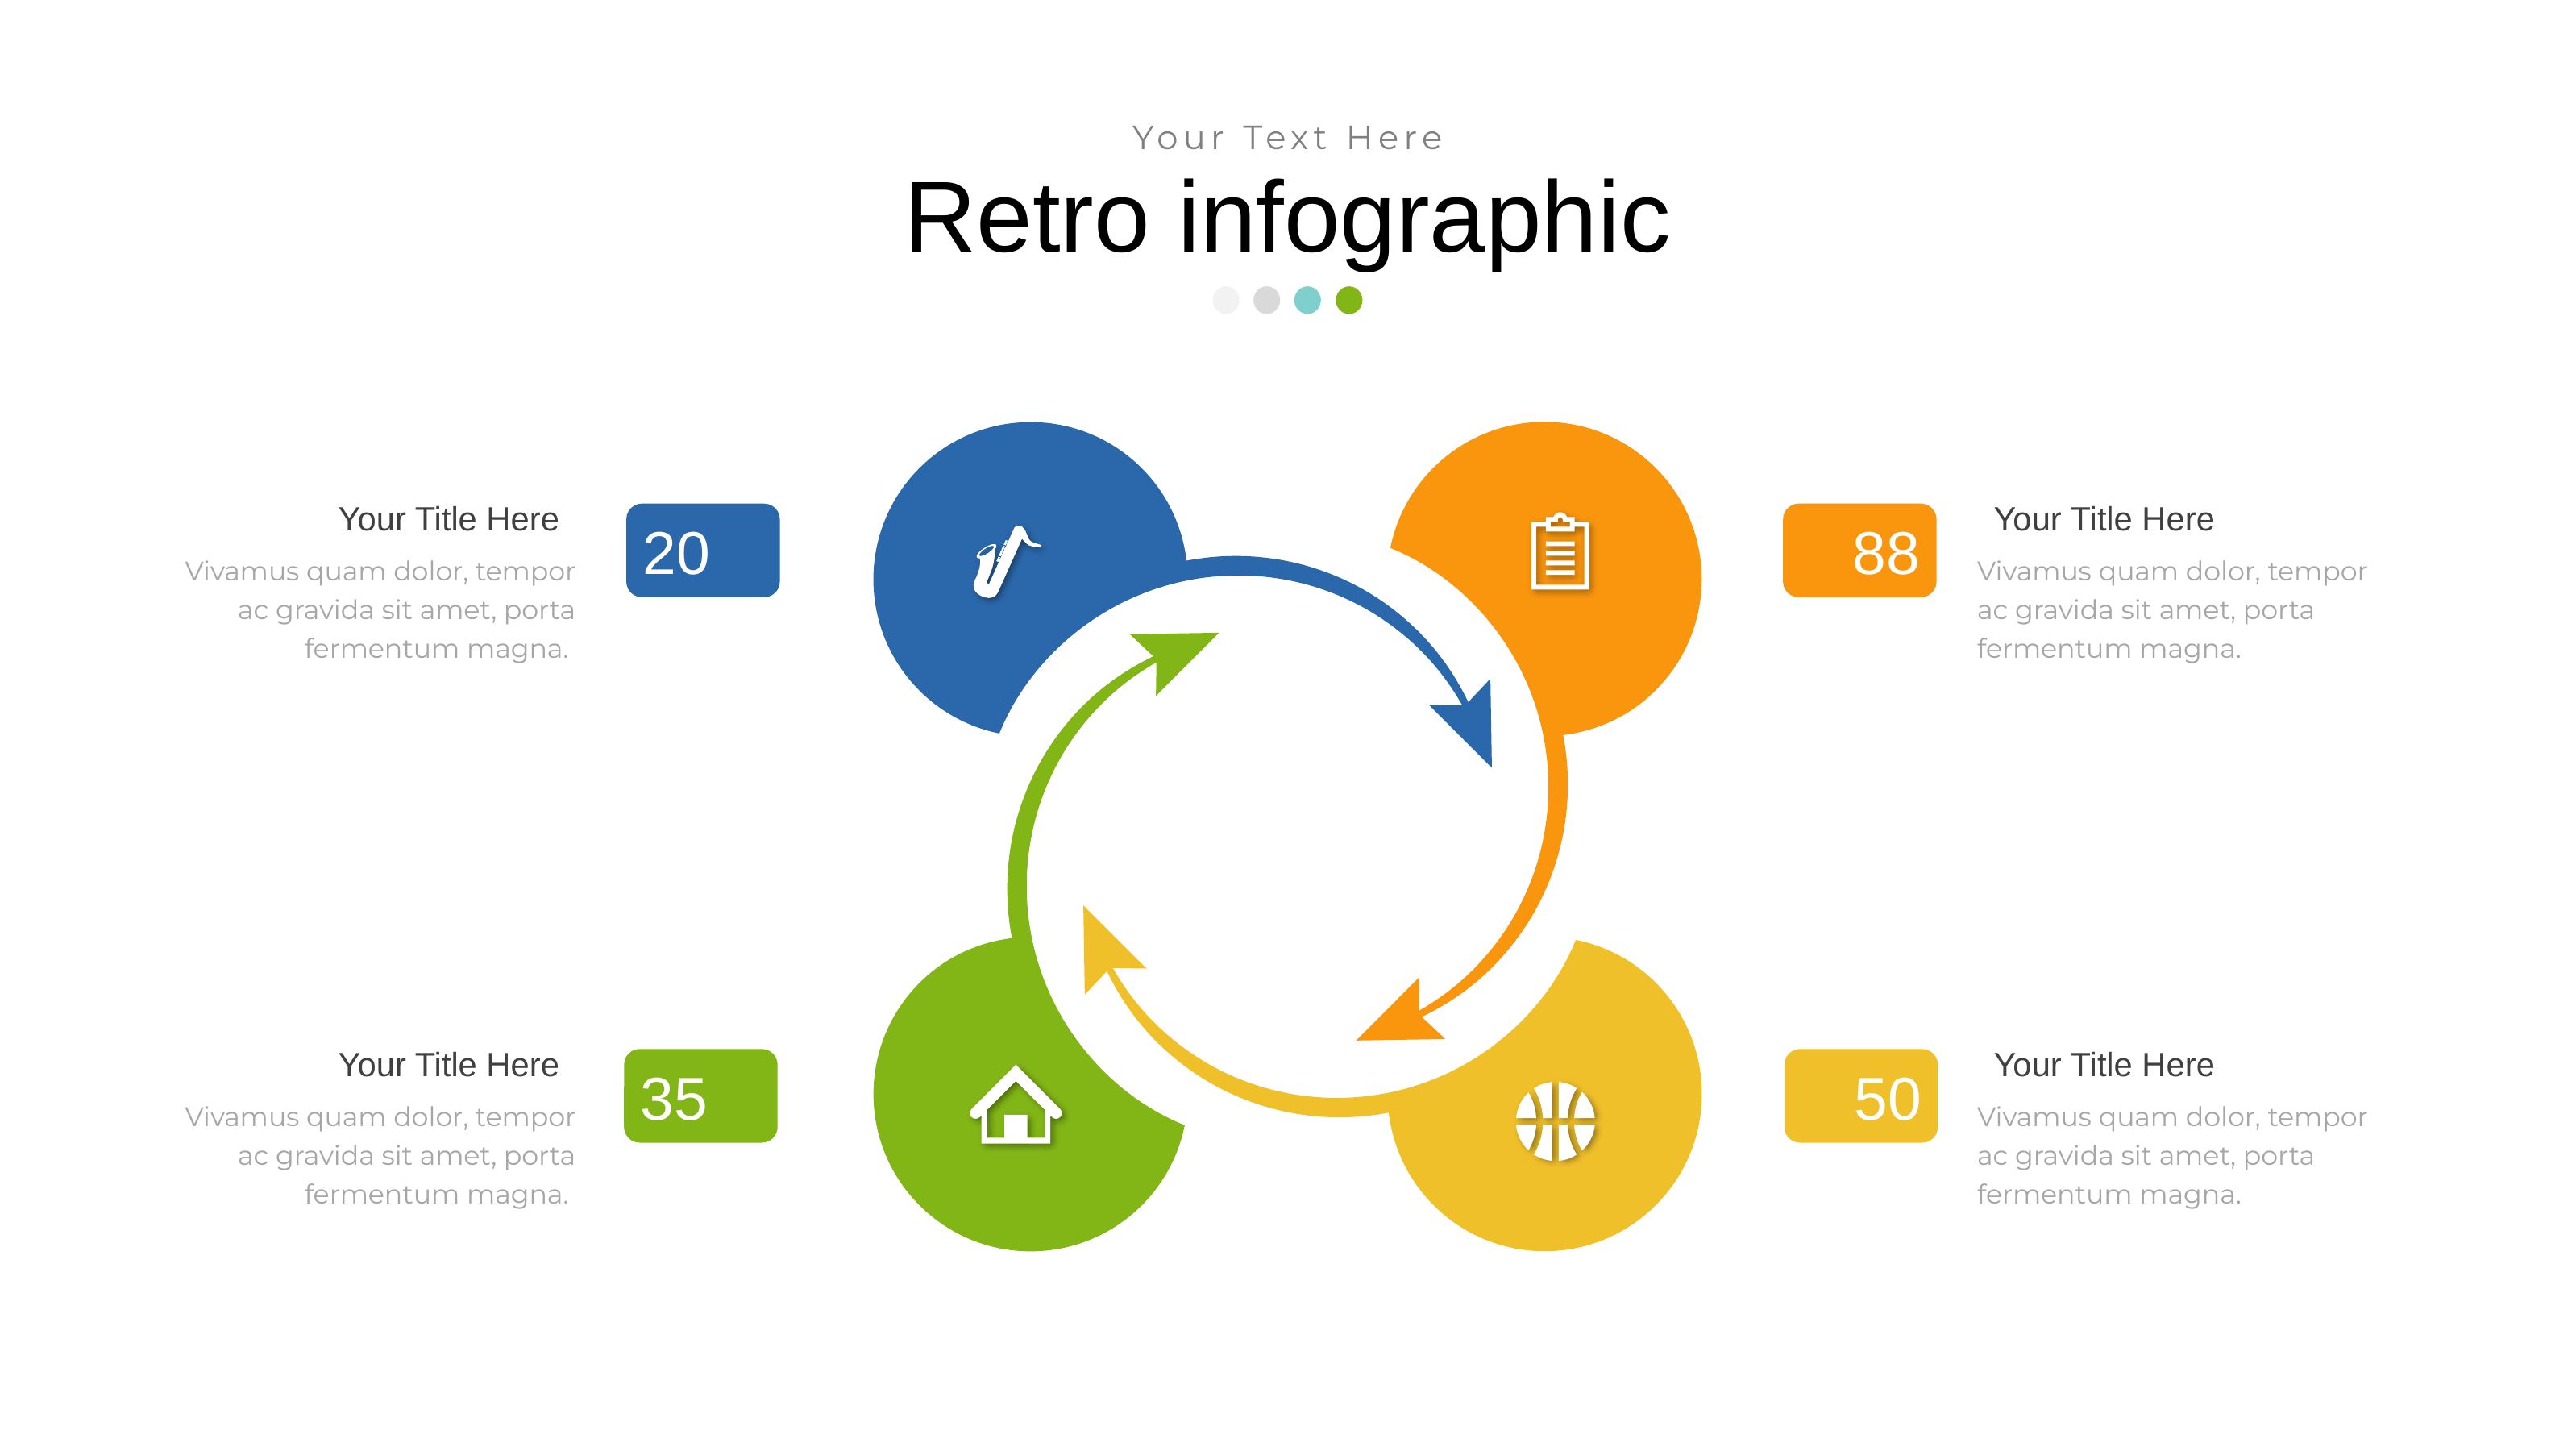

Your Text Here

Retro infographic

Your Title Here
Your Title Here
20%
88%
Vivamus quam dolor, tempor ac gravida sit amet, porta fermentum magna.
Vivamus quam dolor, tempor ac gravida sit amet, porta fermentum magna.
Your Title Here
Your Title Here
35%
50%
Vivamus quam dolor, tempor ac gravida sit amet, porta fermentum magna.
Vivamus quam dolor, tempor ac gravida sit amet, porta fermentum magna.